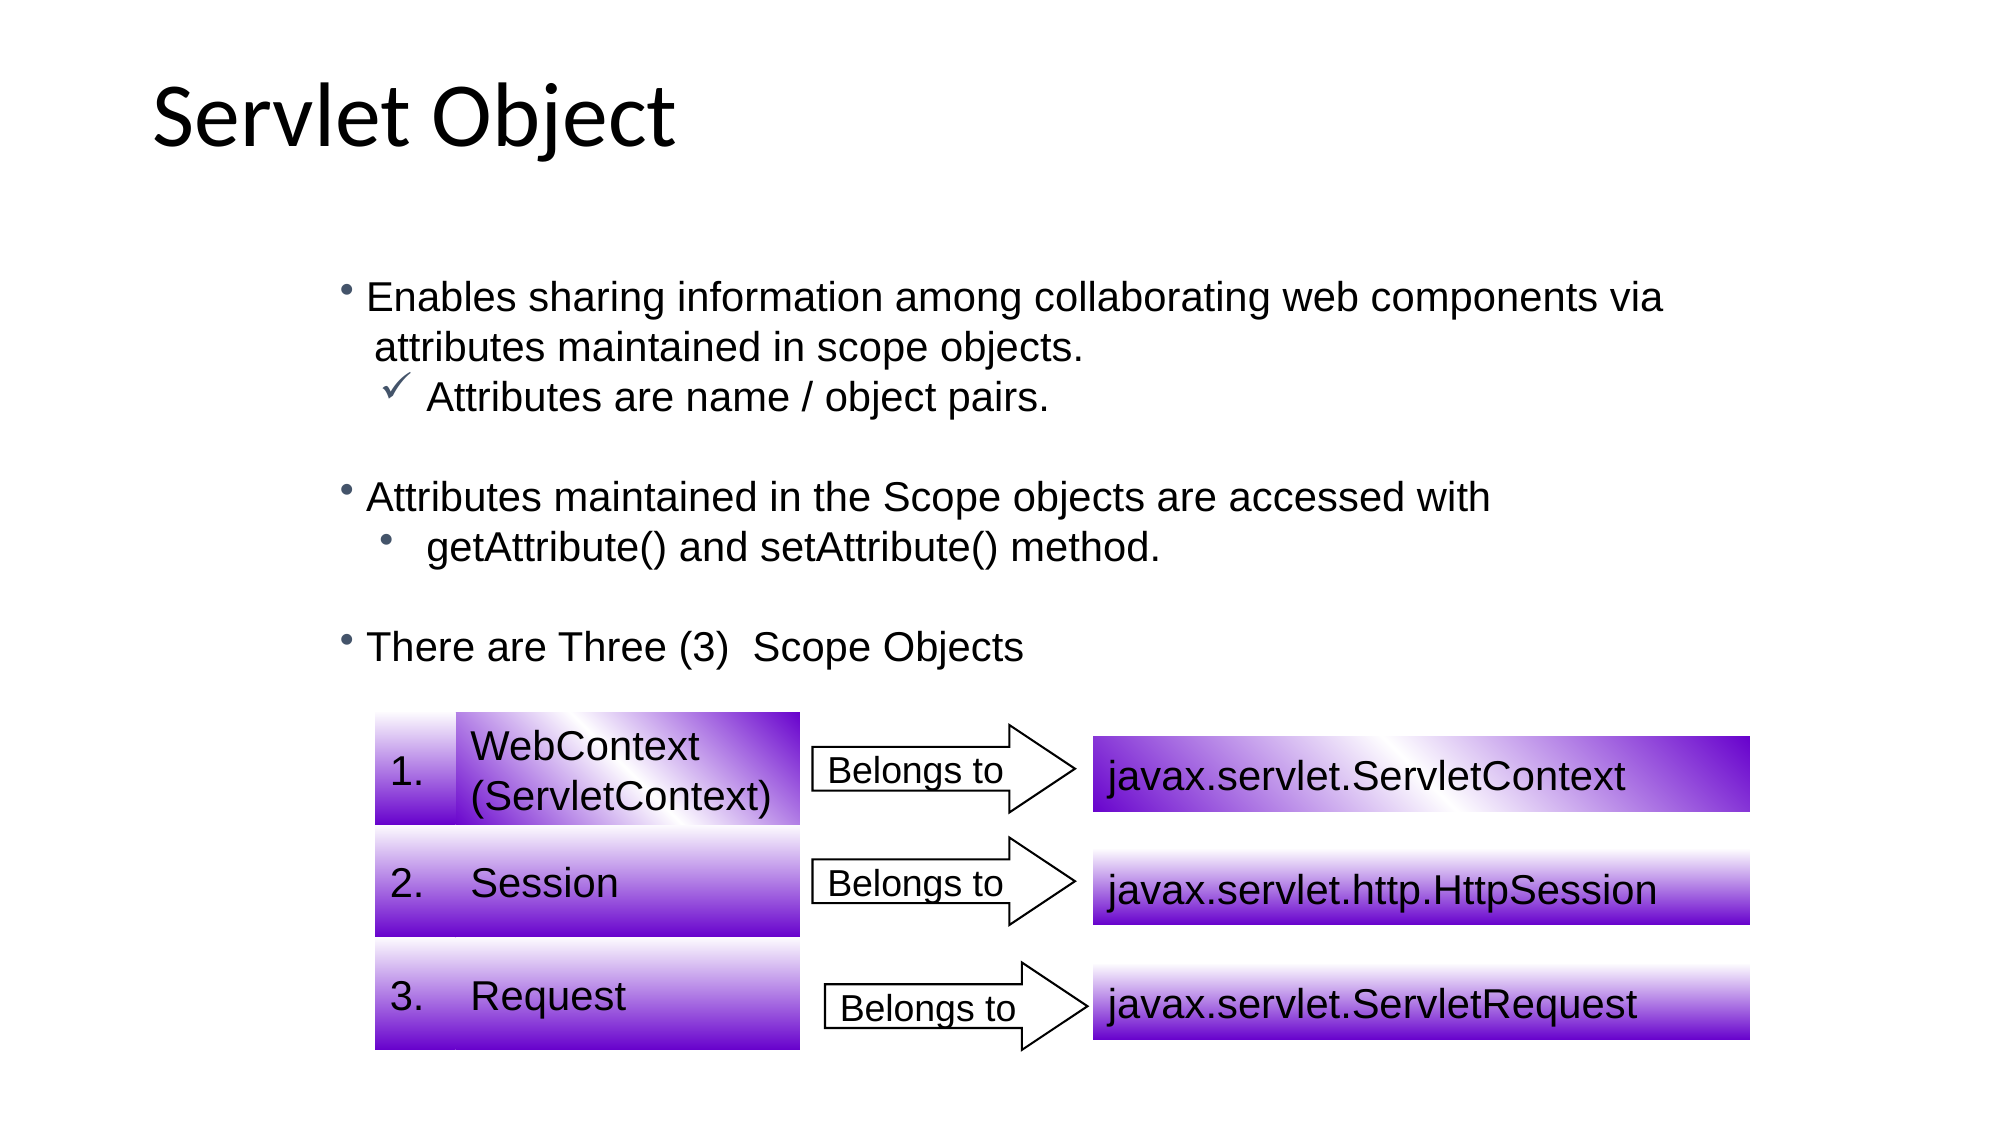

# Servlet Object
 Enables sharing information among collaborating web components via
   attributes maintained in scope objects.
 Attributes are name / object pairs.

 Attributes maintained in the Scope objects are accessed with
 getAttribute() and setAttribute() method.

 There are Three (3)  Scope Objects

1.
WebContext
(ServletContext)
Belongs to
javax.servlet.ServletContext
2.
Session
Belongs to
javax.servlet.http.HttpSession
3.
Request
Belongs to
javax.servlet.ServletRequest
57